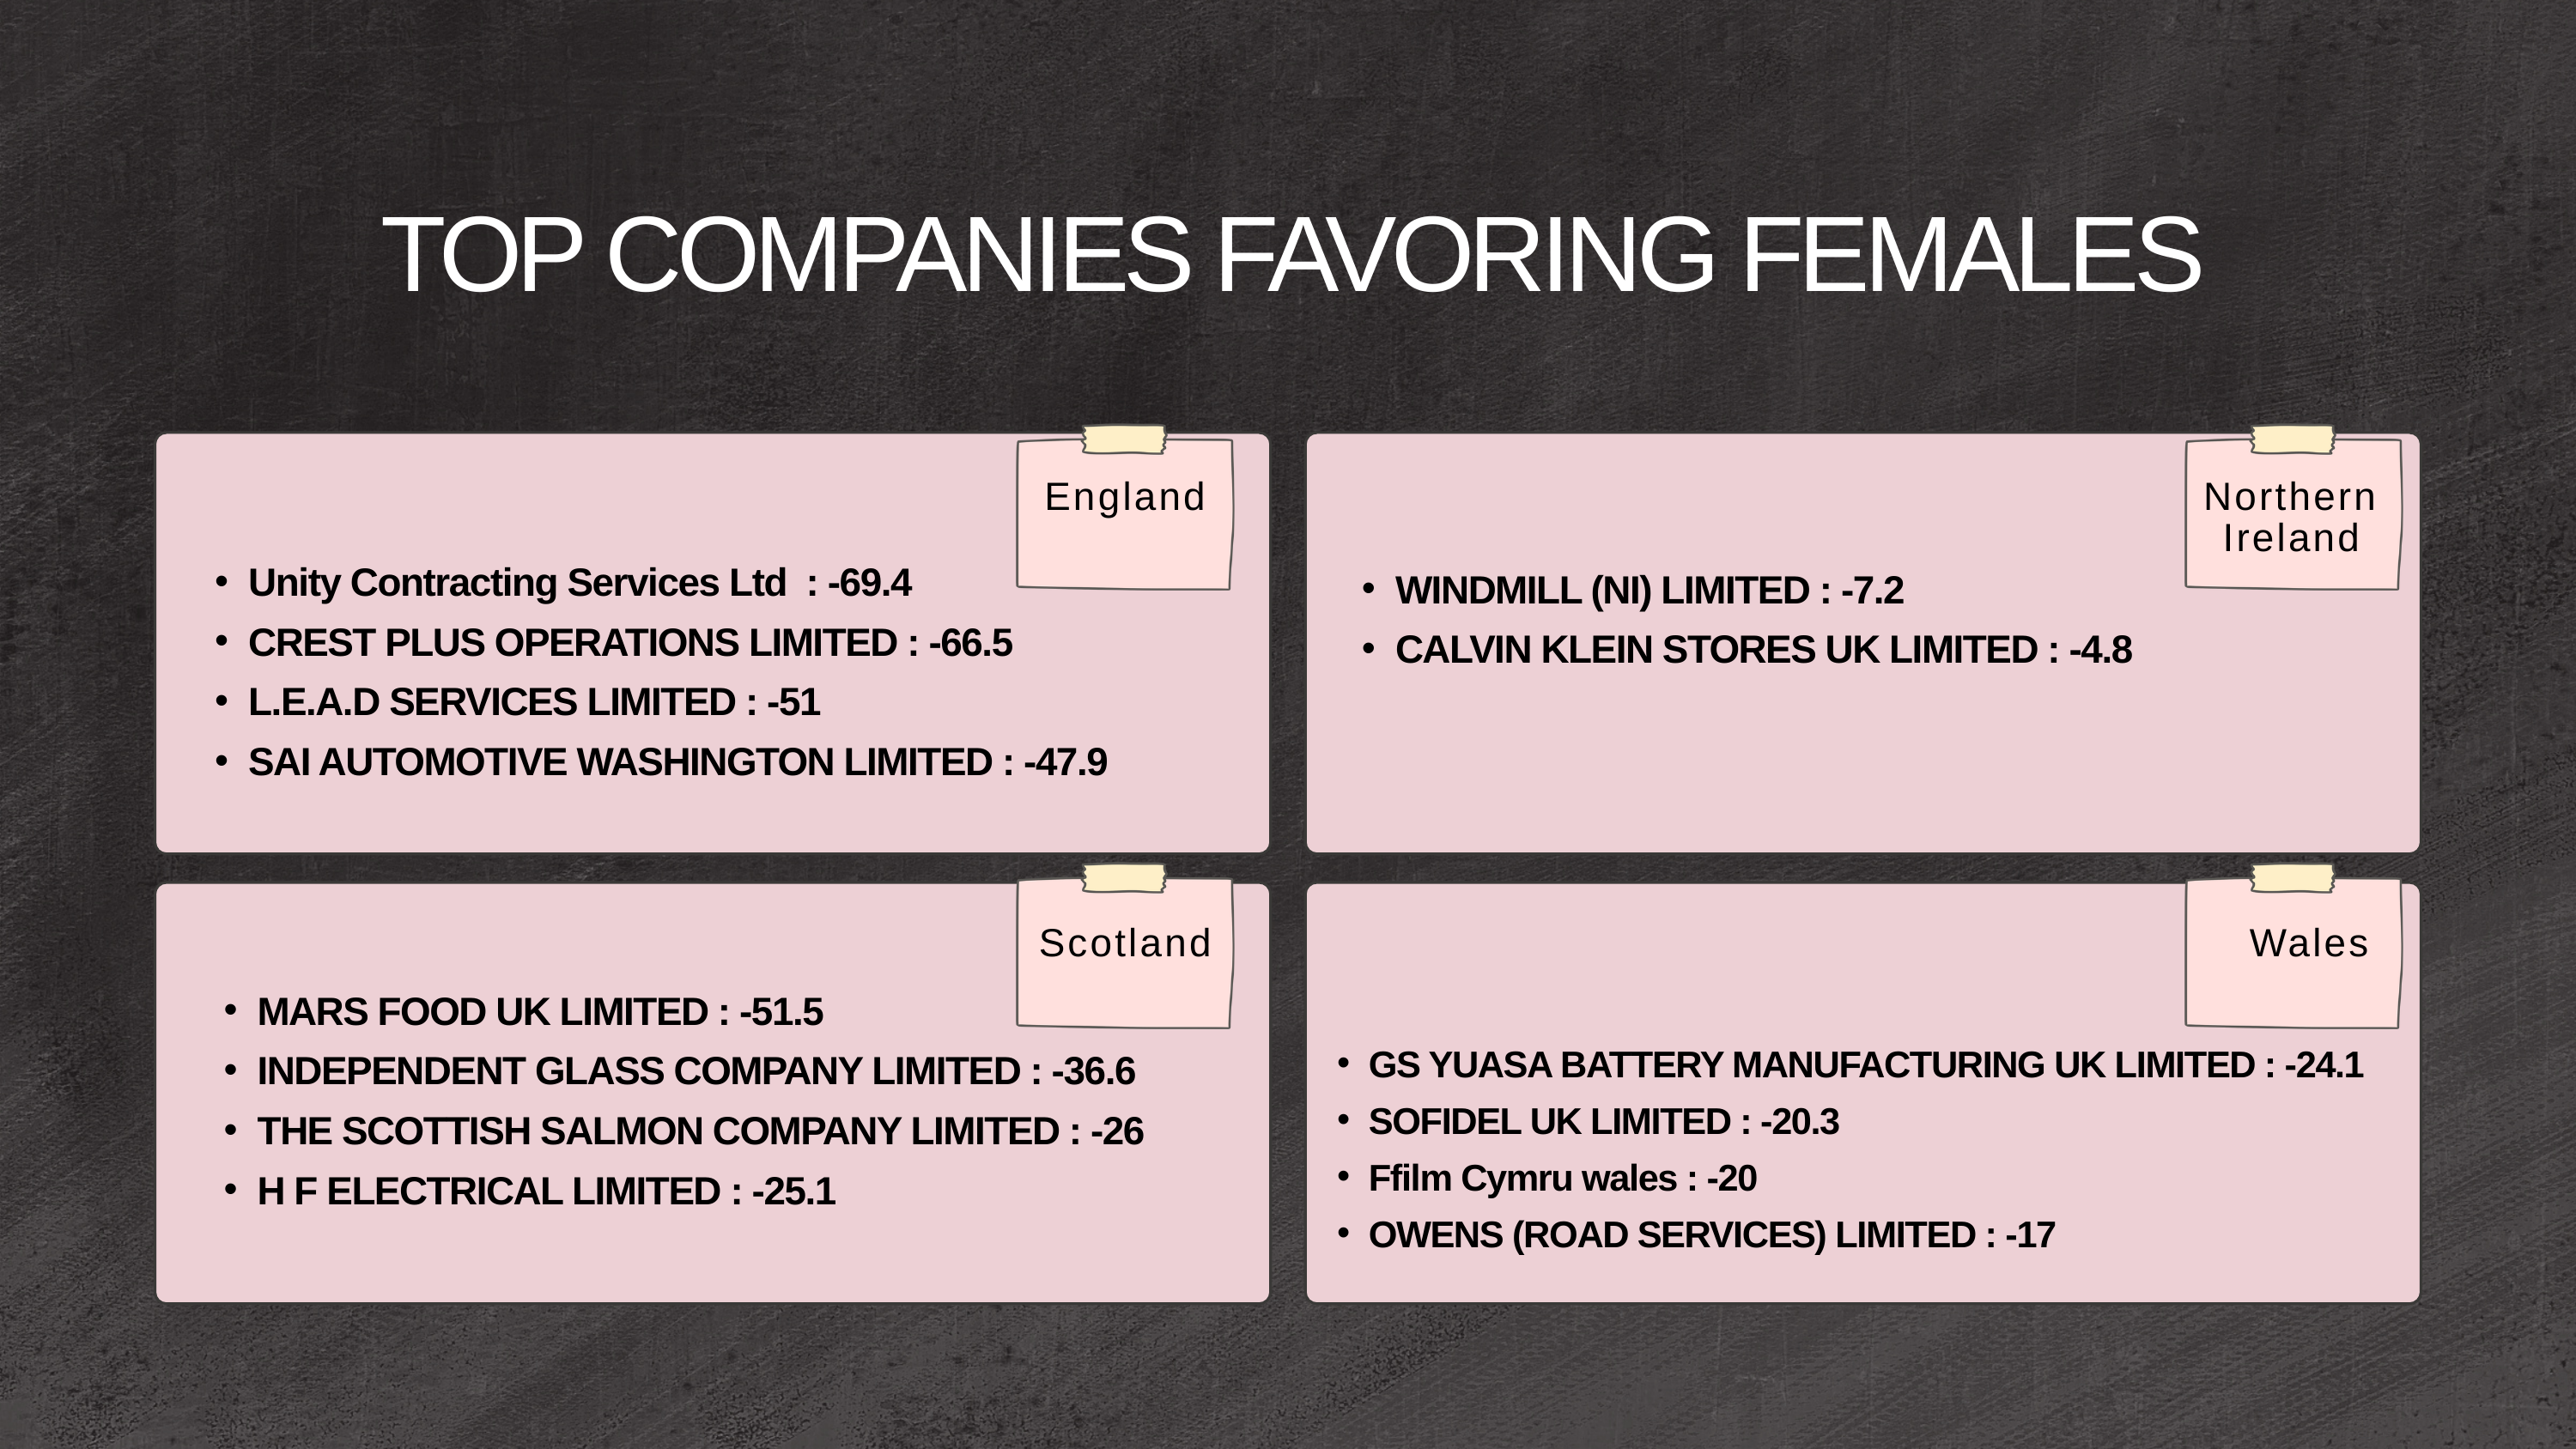

TOP COMPANIES FAVORING FEMALES

England

Northern Ireland

Scotland
Wales

Unity Contracting Services Ltd  : -69.4
CREST PLUS OPERATIONS LIMITED : -66.5
L.E.A.D SERVICES LIMITED : -51
SAI AUTOMOTIVE WASHINGTON LIMITED : -47.9

WINDMILL (NI) LIMITED : -7.2
CALVIN KLEIN STORES UK LIMITED : -4.8

MARS FOOD UK LIMITED : -51.5
INDEPENDENT GLASS COMPANY LIMITED : -36.6
THE SCOTTISH SALMON COMPANY LIMITED : -26
H F ELECTRICAL LIMITED : -25.1

GS YUASA BATTERY MANUFACTURING UK LIMITED : -24.1
SOFIDEL UK LIMITED : -20.3
Ffilm Cymru wales : -20
OWENS (ROAD SERVICES) LIMITED : -17